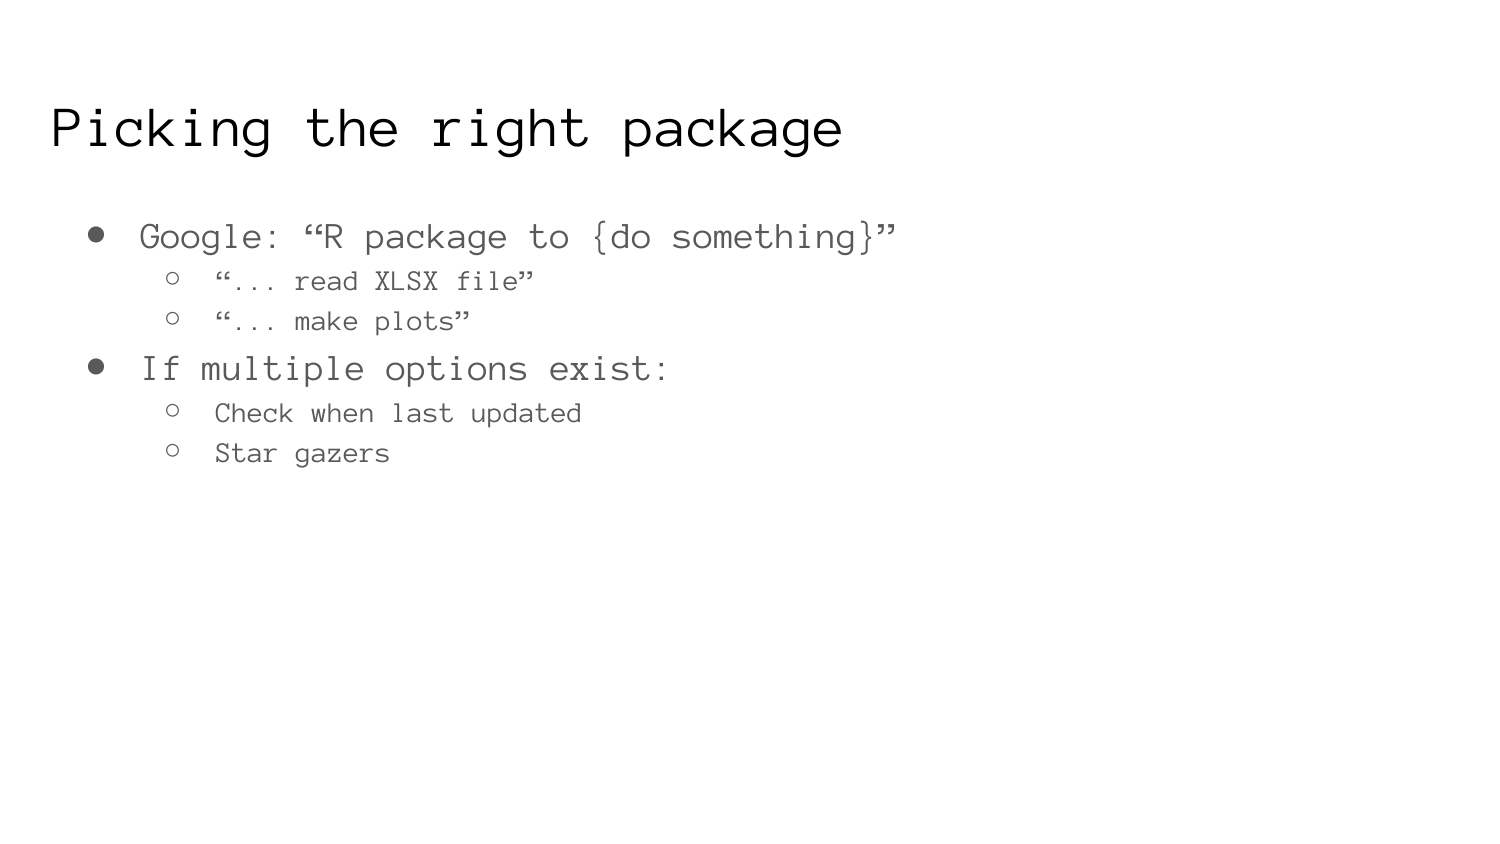

# Picking the right package
Google: “R package to {do something}”
“... read XLSX file”
“... make plots”
If multiple options exist:
Check when last updated
Star gazers